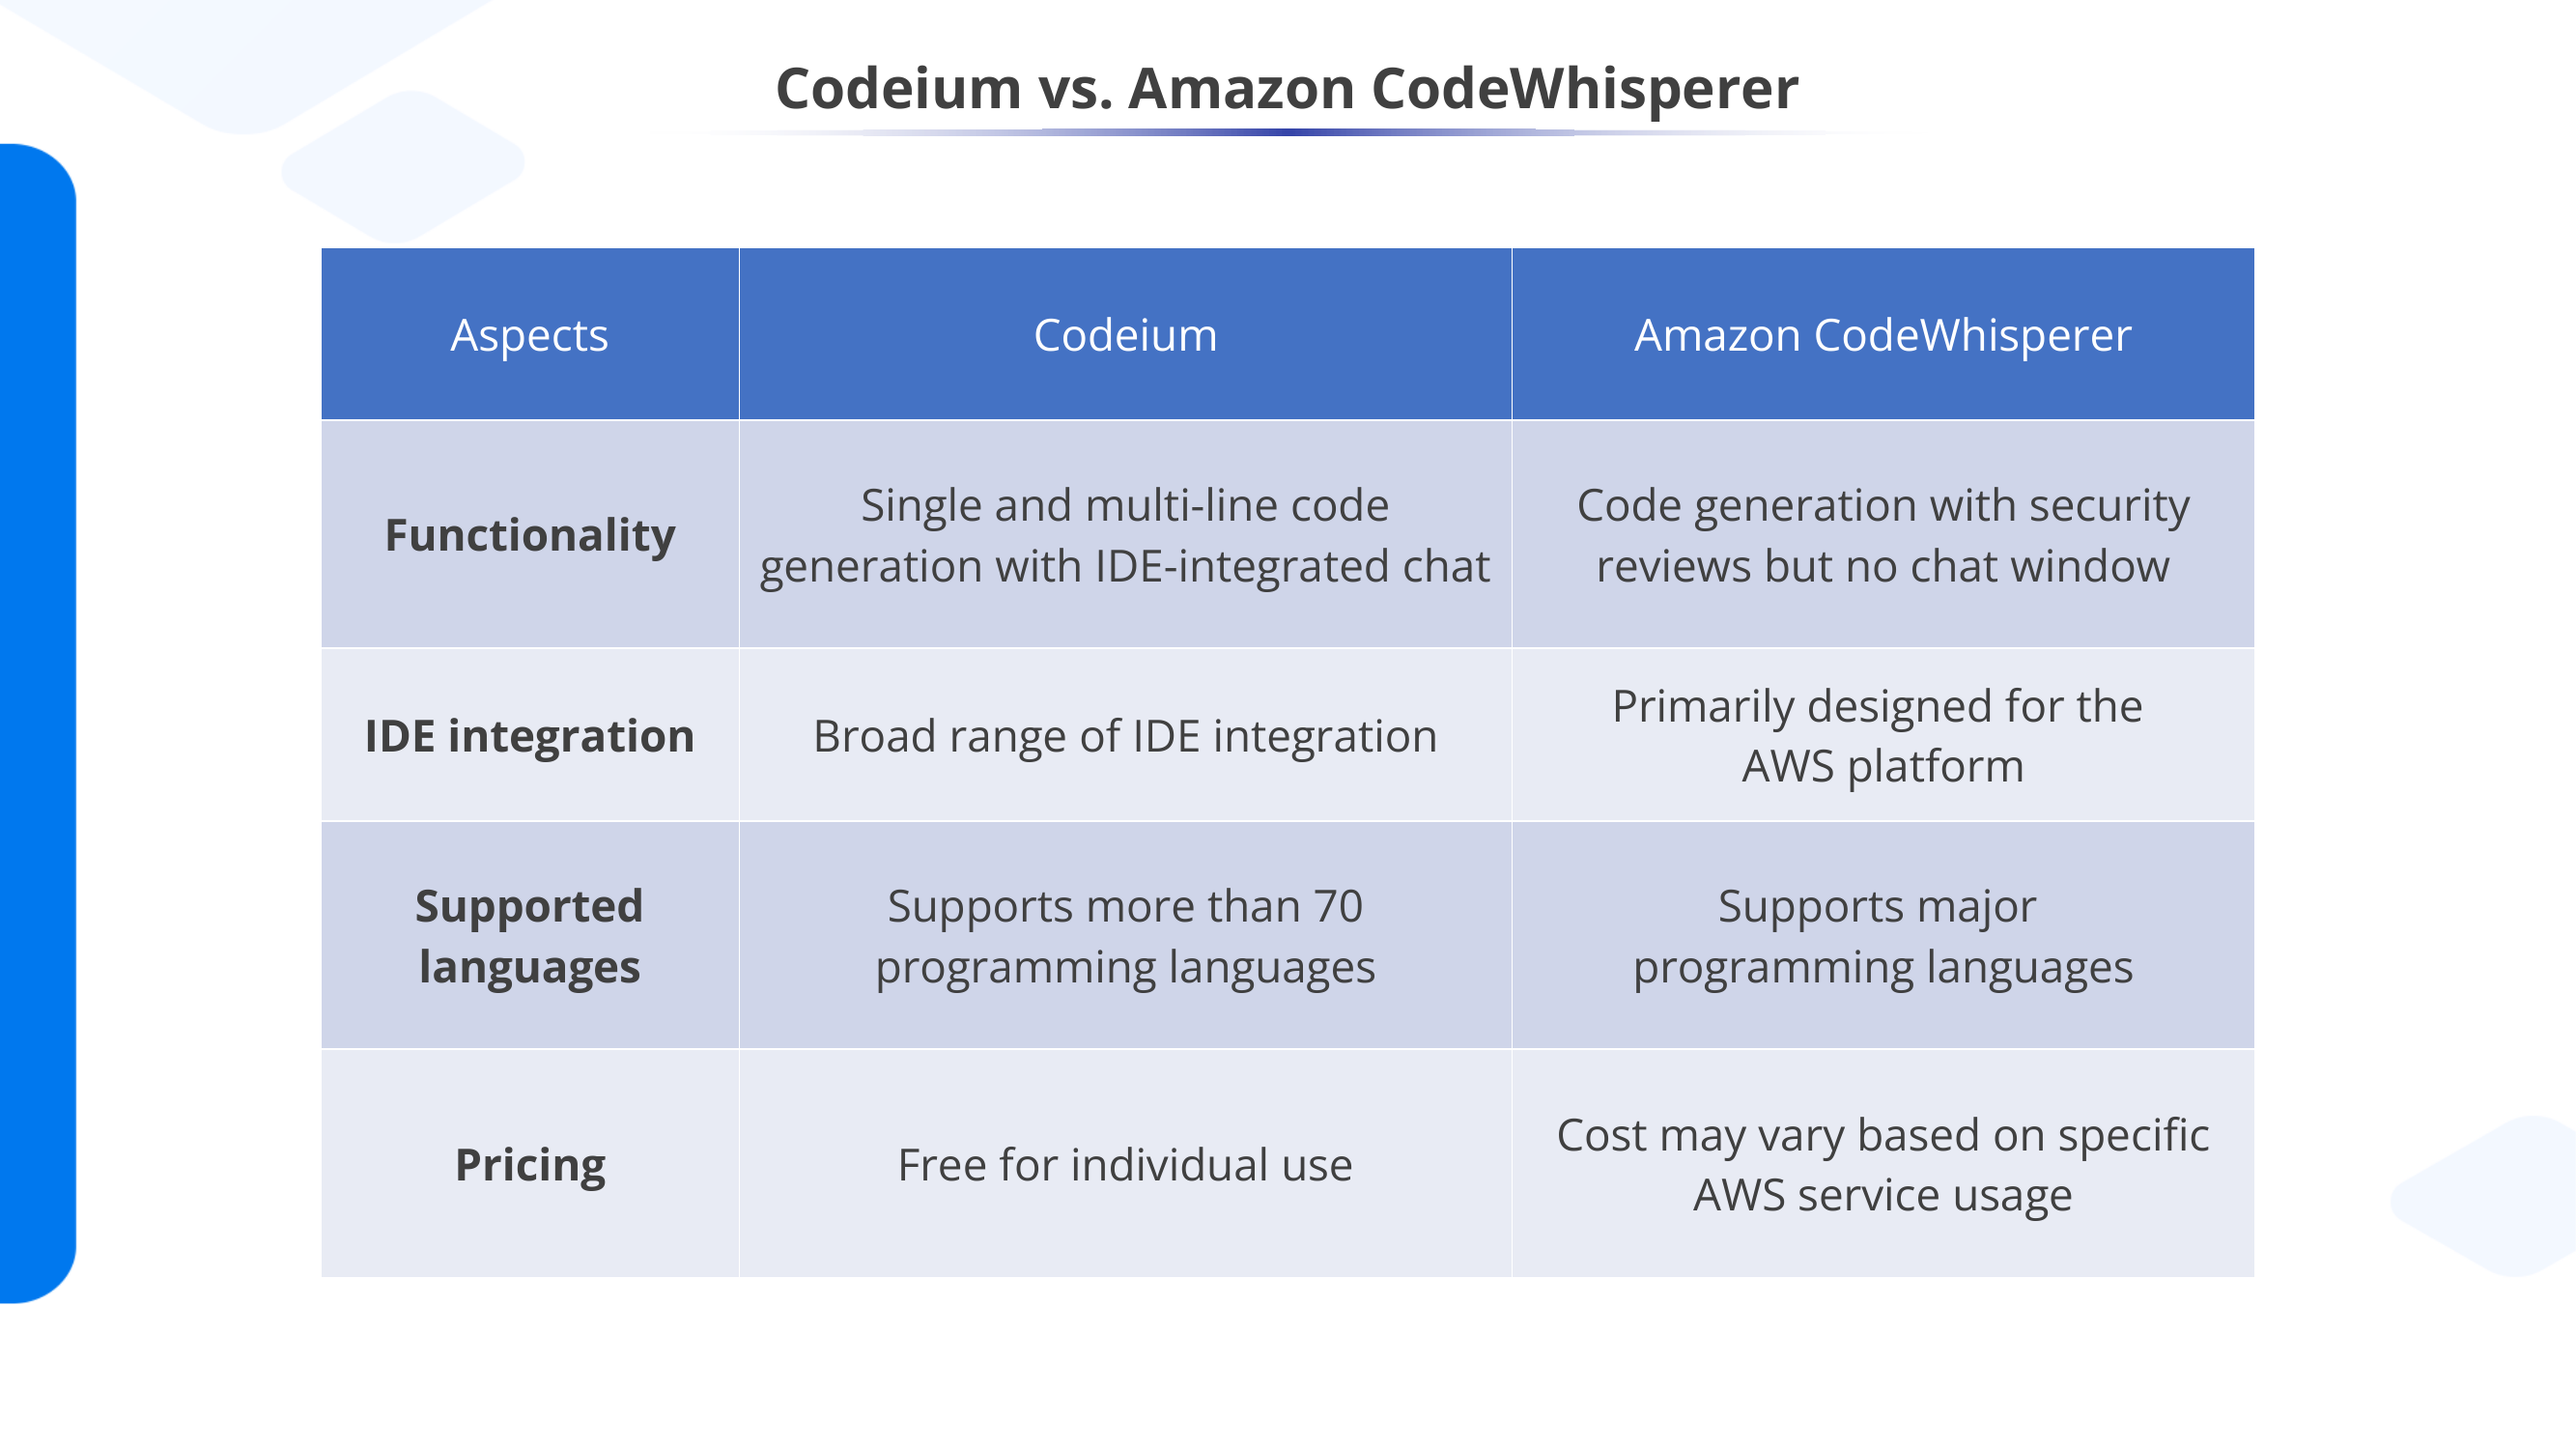

# Codeium vs. Amazon CodeWhisperer

| Aspects | Codeium | Amazon CodeWhisperer |
| --- | --- | --- |
| Functionality | Single and multi-line code generation with IDE-integrated chat | Code generation with security reviews but no chat window |
| IDE integration | Broad range of IDE integration | Primarily designed for the AWS platform |
| Supported languages | Supports more than 70 programming languages | Supports major programming languages |
| Pricing | Free for individual use | Cost may vary based on specific AWS service usage |